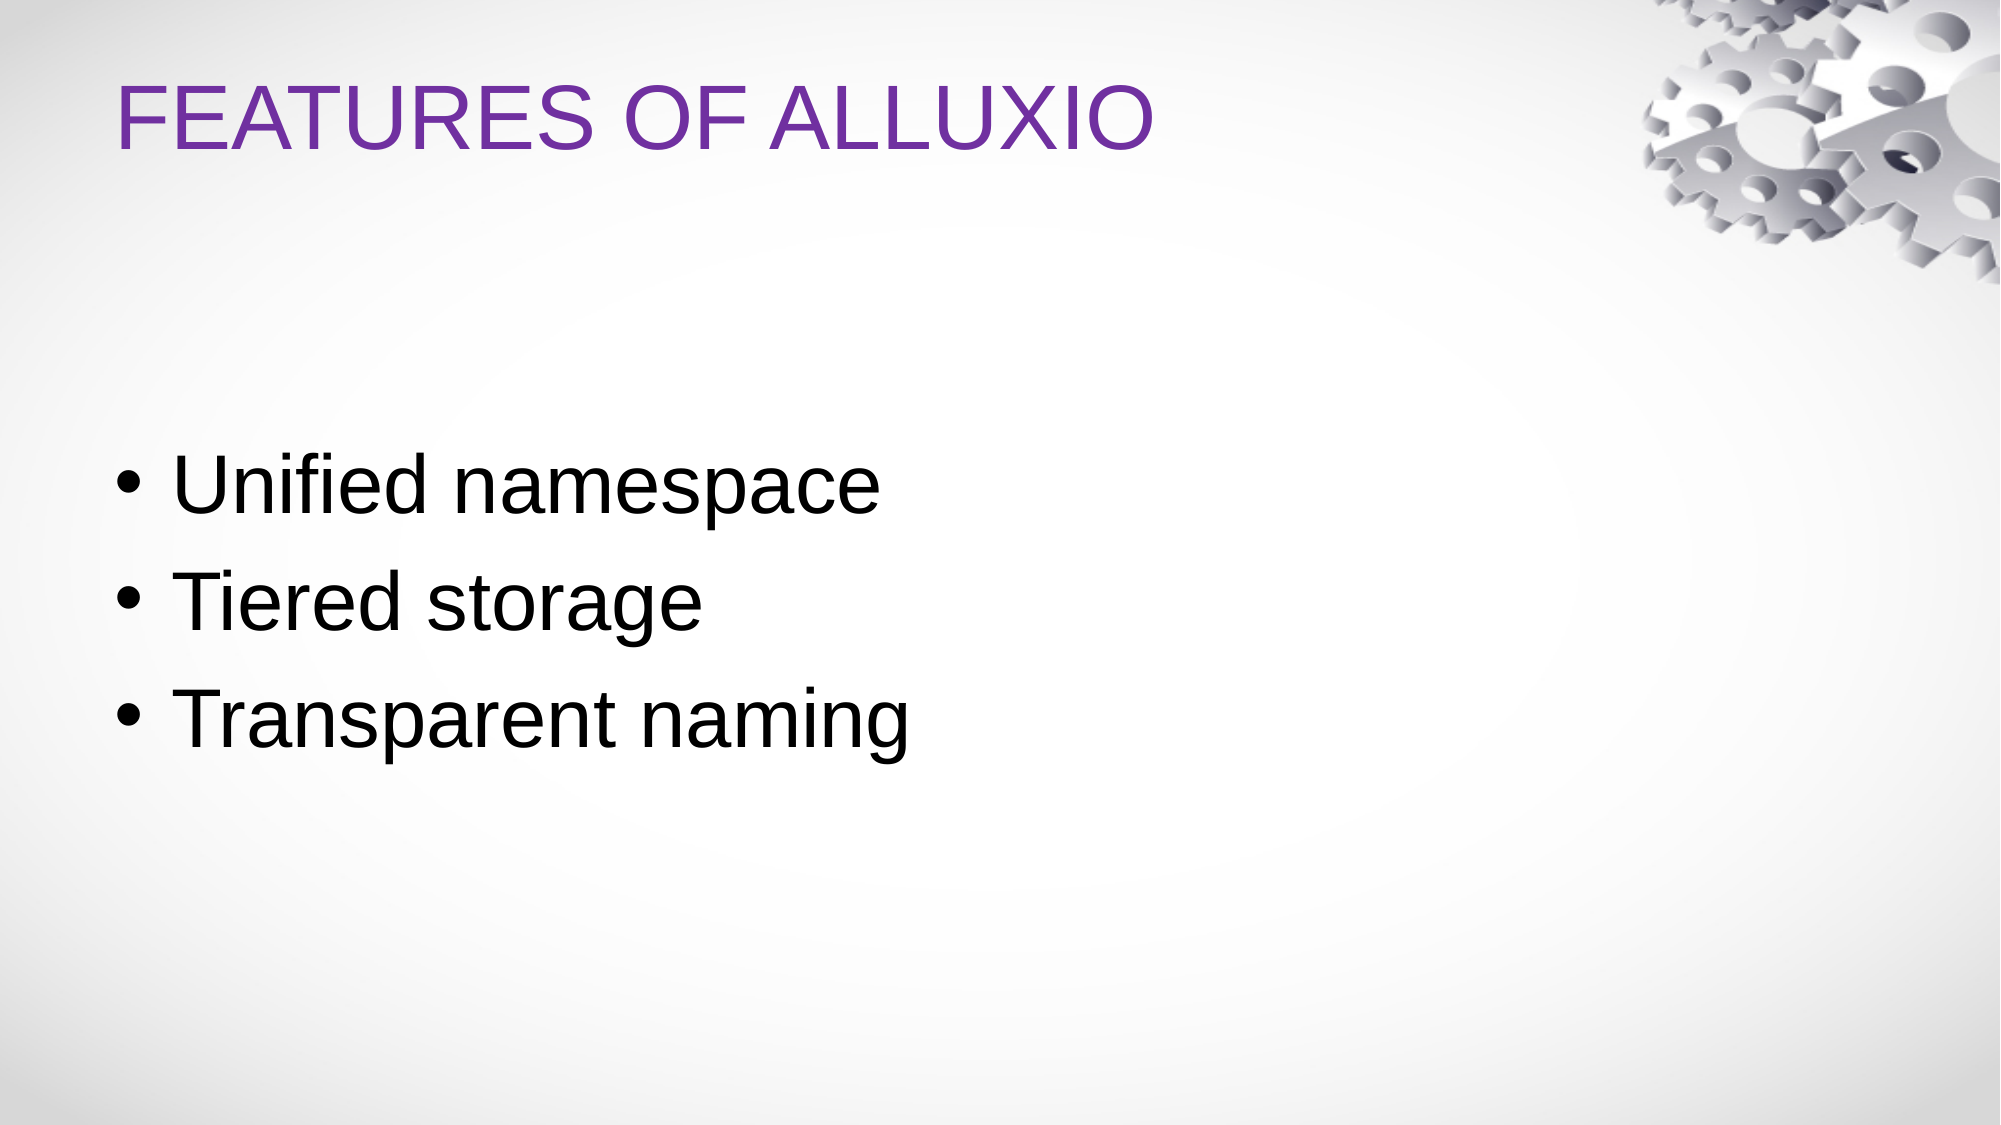

FEATURES OF ALLUXIO

Unified namespace
Tiered storage
Transparent naming